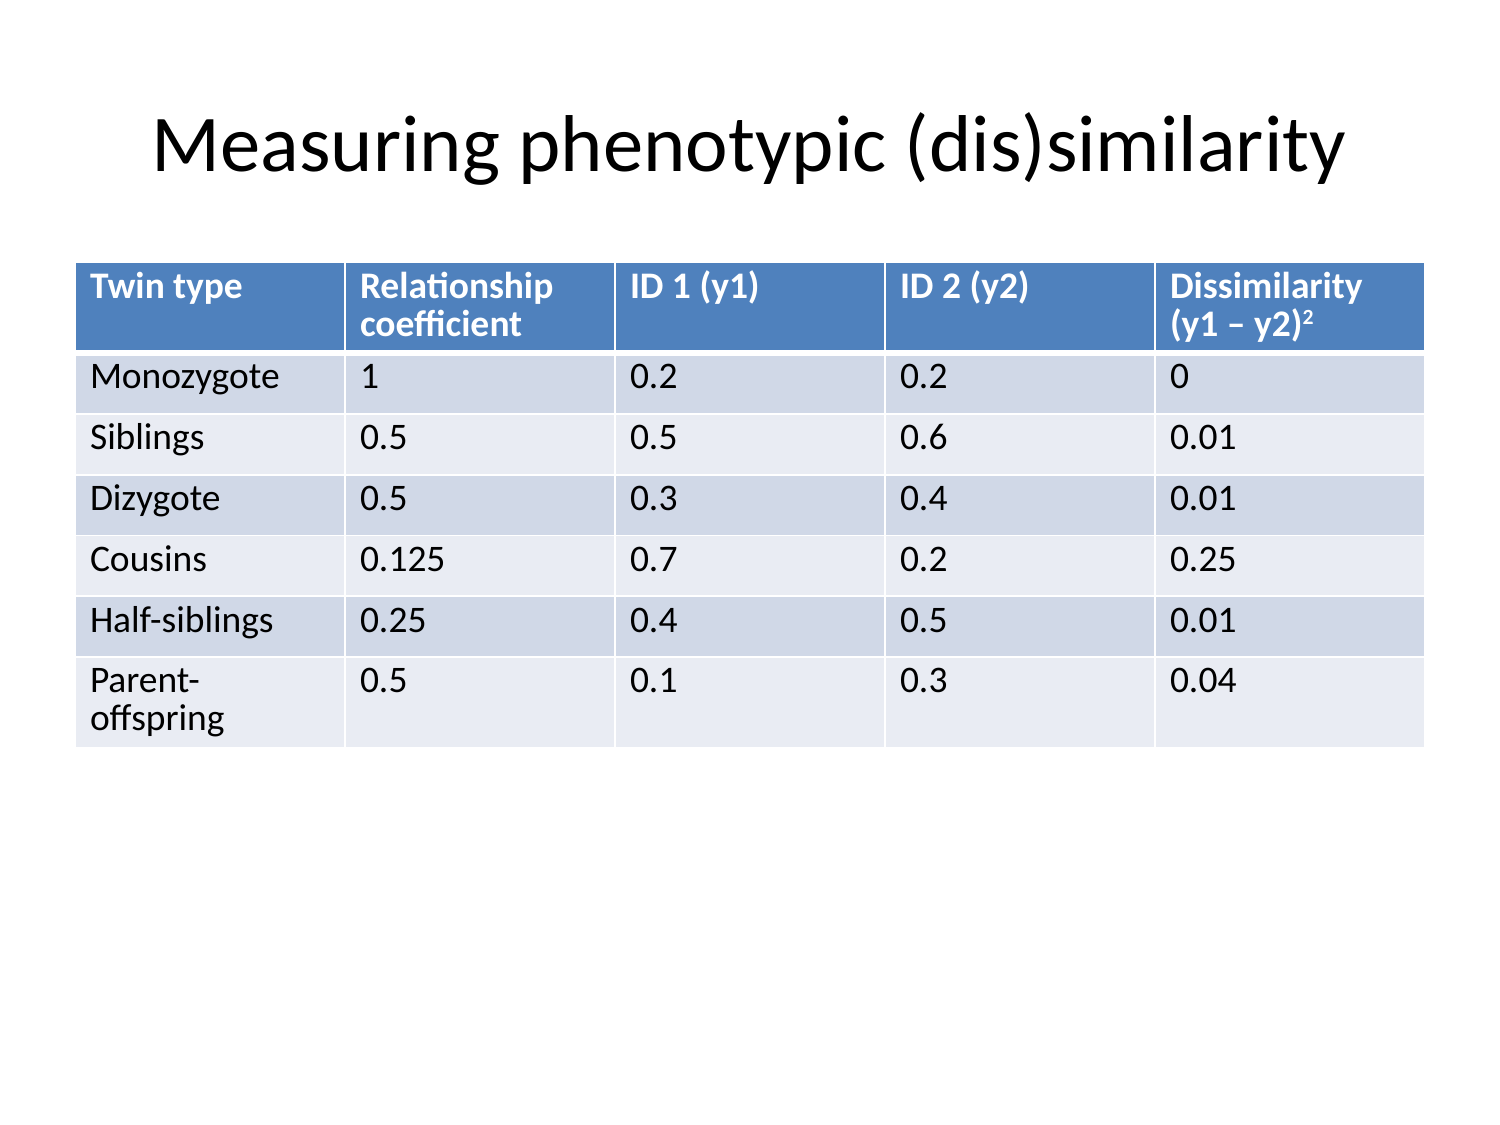

# Measuring phenotypic (dis)similarity
| Twin type | Relationship coefficient | ID 1 (y1) | ID 2 (y2) | Dissimilarity (y1 – y2)2 |
| --- | --- | --- | --- | --- |
| Monozygote | 1 | 0.2 | 0.2 | 0 |
| Siblings | 0.5 | 0.5 | 0.6 | 0.01 |
| Dizygote | 0.5 | 0.3 | 0.4 | 0.01 |
| Cousins | 0.125 | 0.7 | 0.2 | 0.25 |
| Half-siblings | 0.25 | 0.4 | 0.5 | 0.01 |
| Parent-offspring | 0.5 | 0.1 | 0.3 | 0.04 |